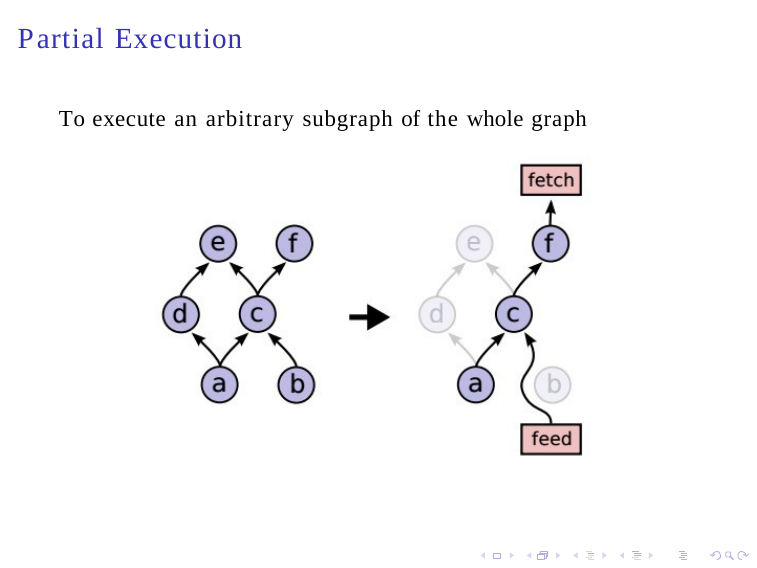

# Partial Execution
To execute an arbitrary subgraph of the whole graph